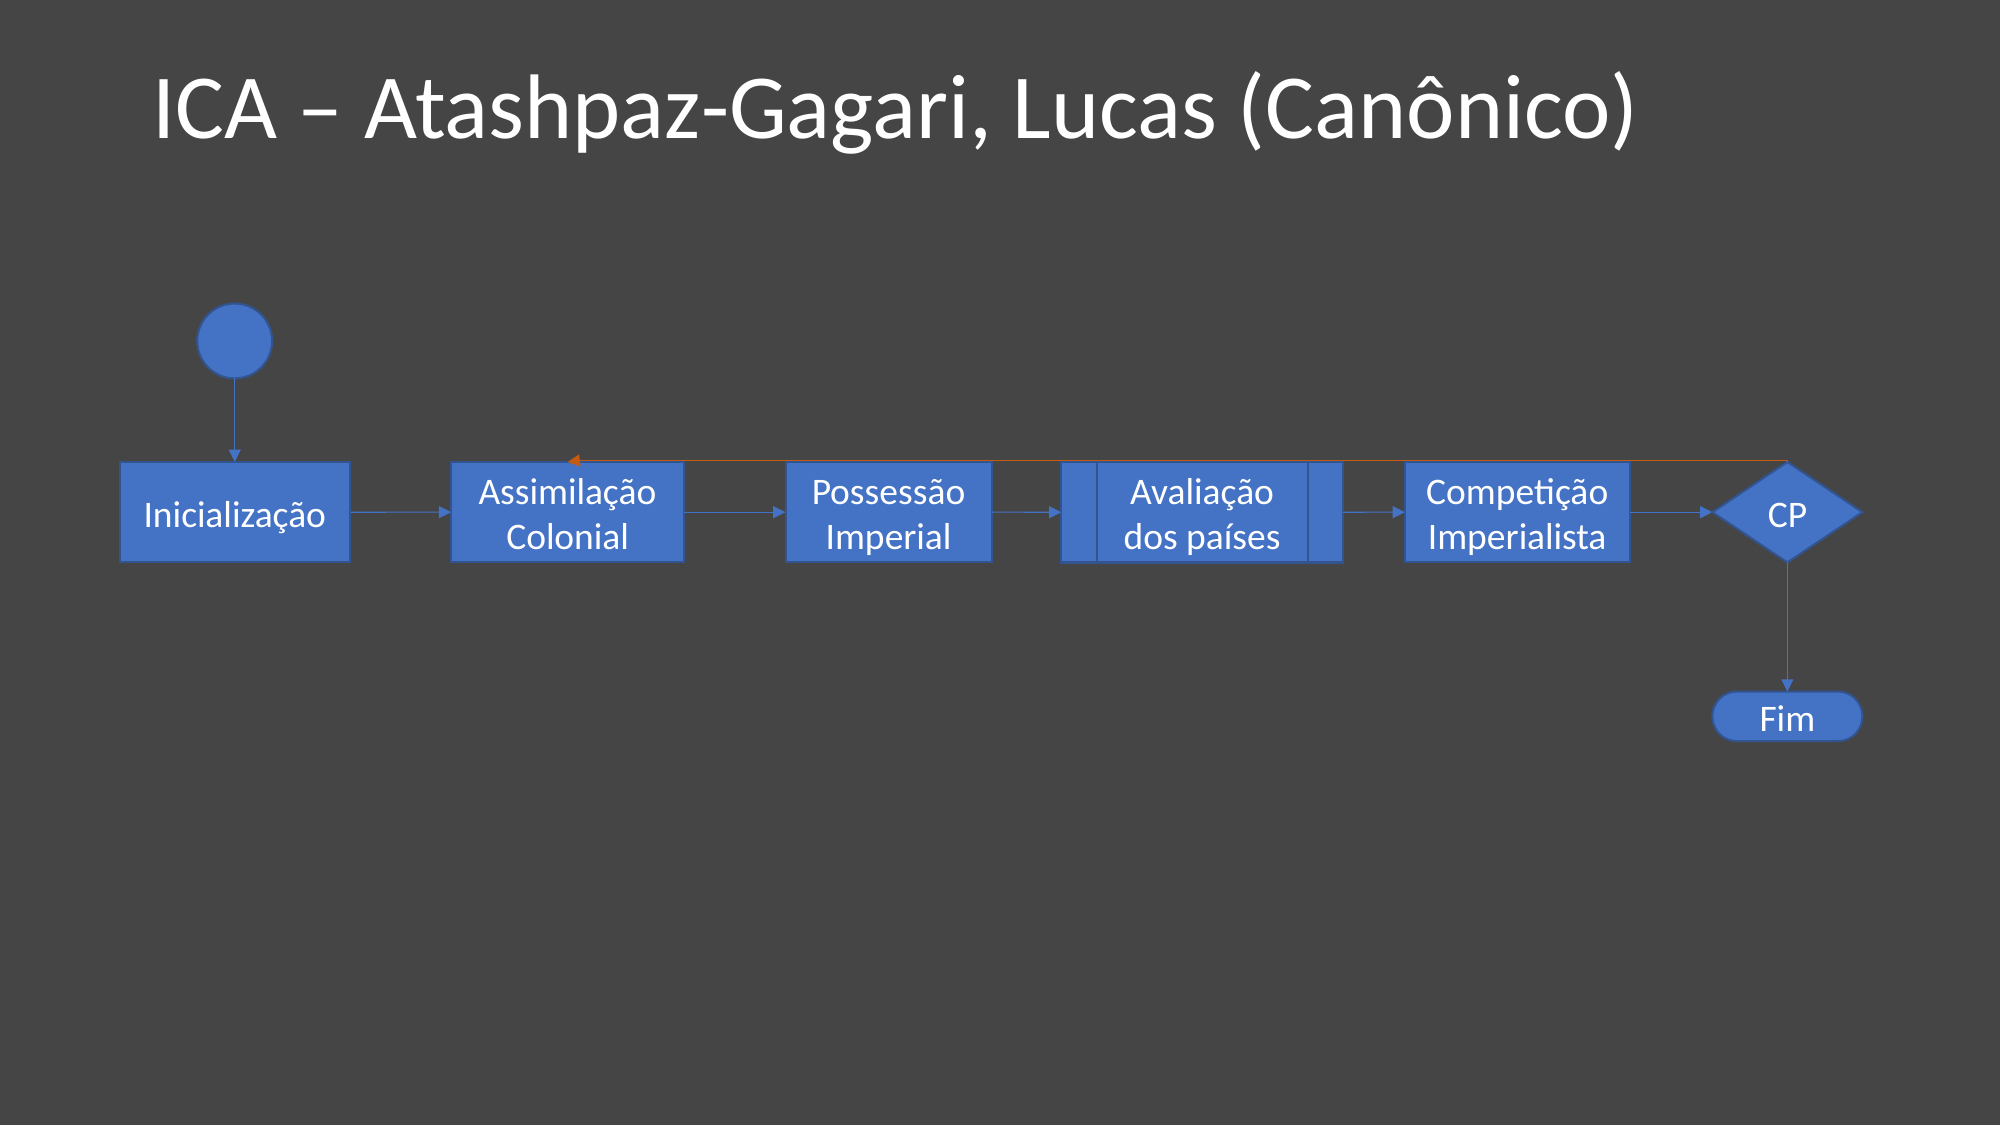

# ICA – Atashpaz-Gagari, Lucas (Canônico)

Inicialização
Assimilação Colonial
Possessão Imperial
Competição Imperialista
CP
Avaliação dos países
Fim